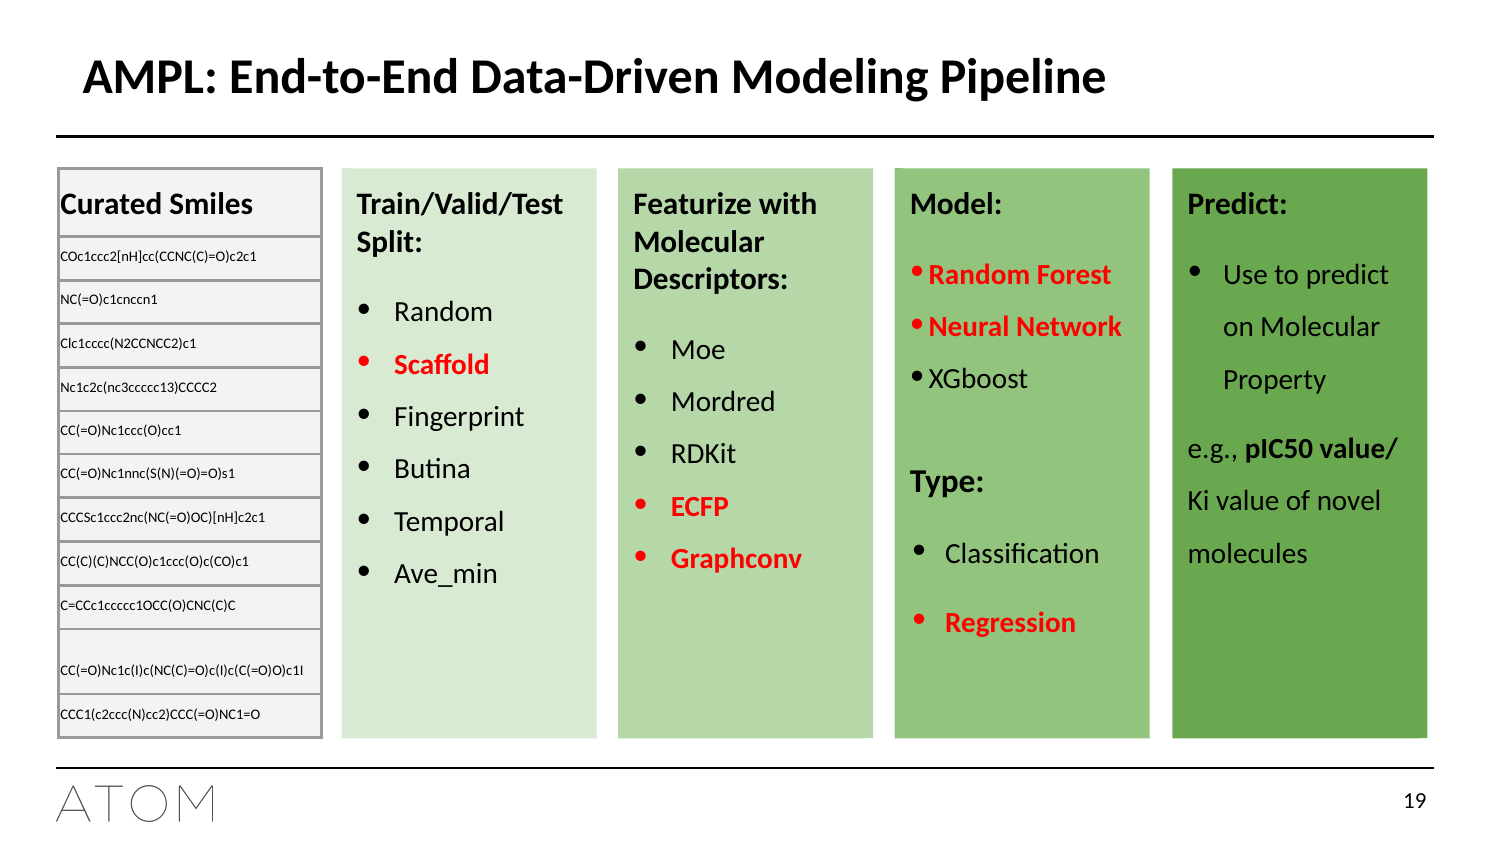

# AMPL: End-to-End Data-Driven Modeling Pipeline
| Curated Smiles |
| --- |
| COc1ccc2[nH]cc(CCNC(C)=O)c2c1 |
| NC(=O)c1cnccn1 |
| Clc1cccc(N2CCNCC2)c1 |
| Nc1c2c(nc3ccccc13)CCCC2 |
| CC(=O)Nc1ccc(O)cc1 |
| CC(=O)Nc1nnc(S(N)(=O)=O)s1 |
| CCCSc1ccc2nc(NC(=O)OC)[nH]c2c1 |
| CC(C)(C)NCC(O)c1ccc(O)c(CO)c1 |
| C=CCc1ccccc1OCC(O)CNC(C)C |
| CC(=O)Nc1c(I)c(NC(C)=O)c(I)c(C(=O)O)c1I |
| CCC1(c2ccc(N)cc2)CCC(=O)NC1=O |
Train/Valid/Test Split:
Random
Scaffold
Fingerprint
Butina
Temporal
Ave_min
Featurize with Molecular Descriptors:
Moe
Mordred
RDKit
ECFP
Graphconv

Model:
Random Forest
Neural Network
XGboost

Type:
Classification
Regression

Predict:
Use to predict on Molecular Property
e.g., pIC50 value/ Ki value of novel molecules

19